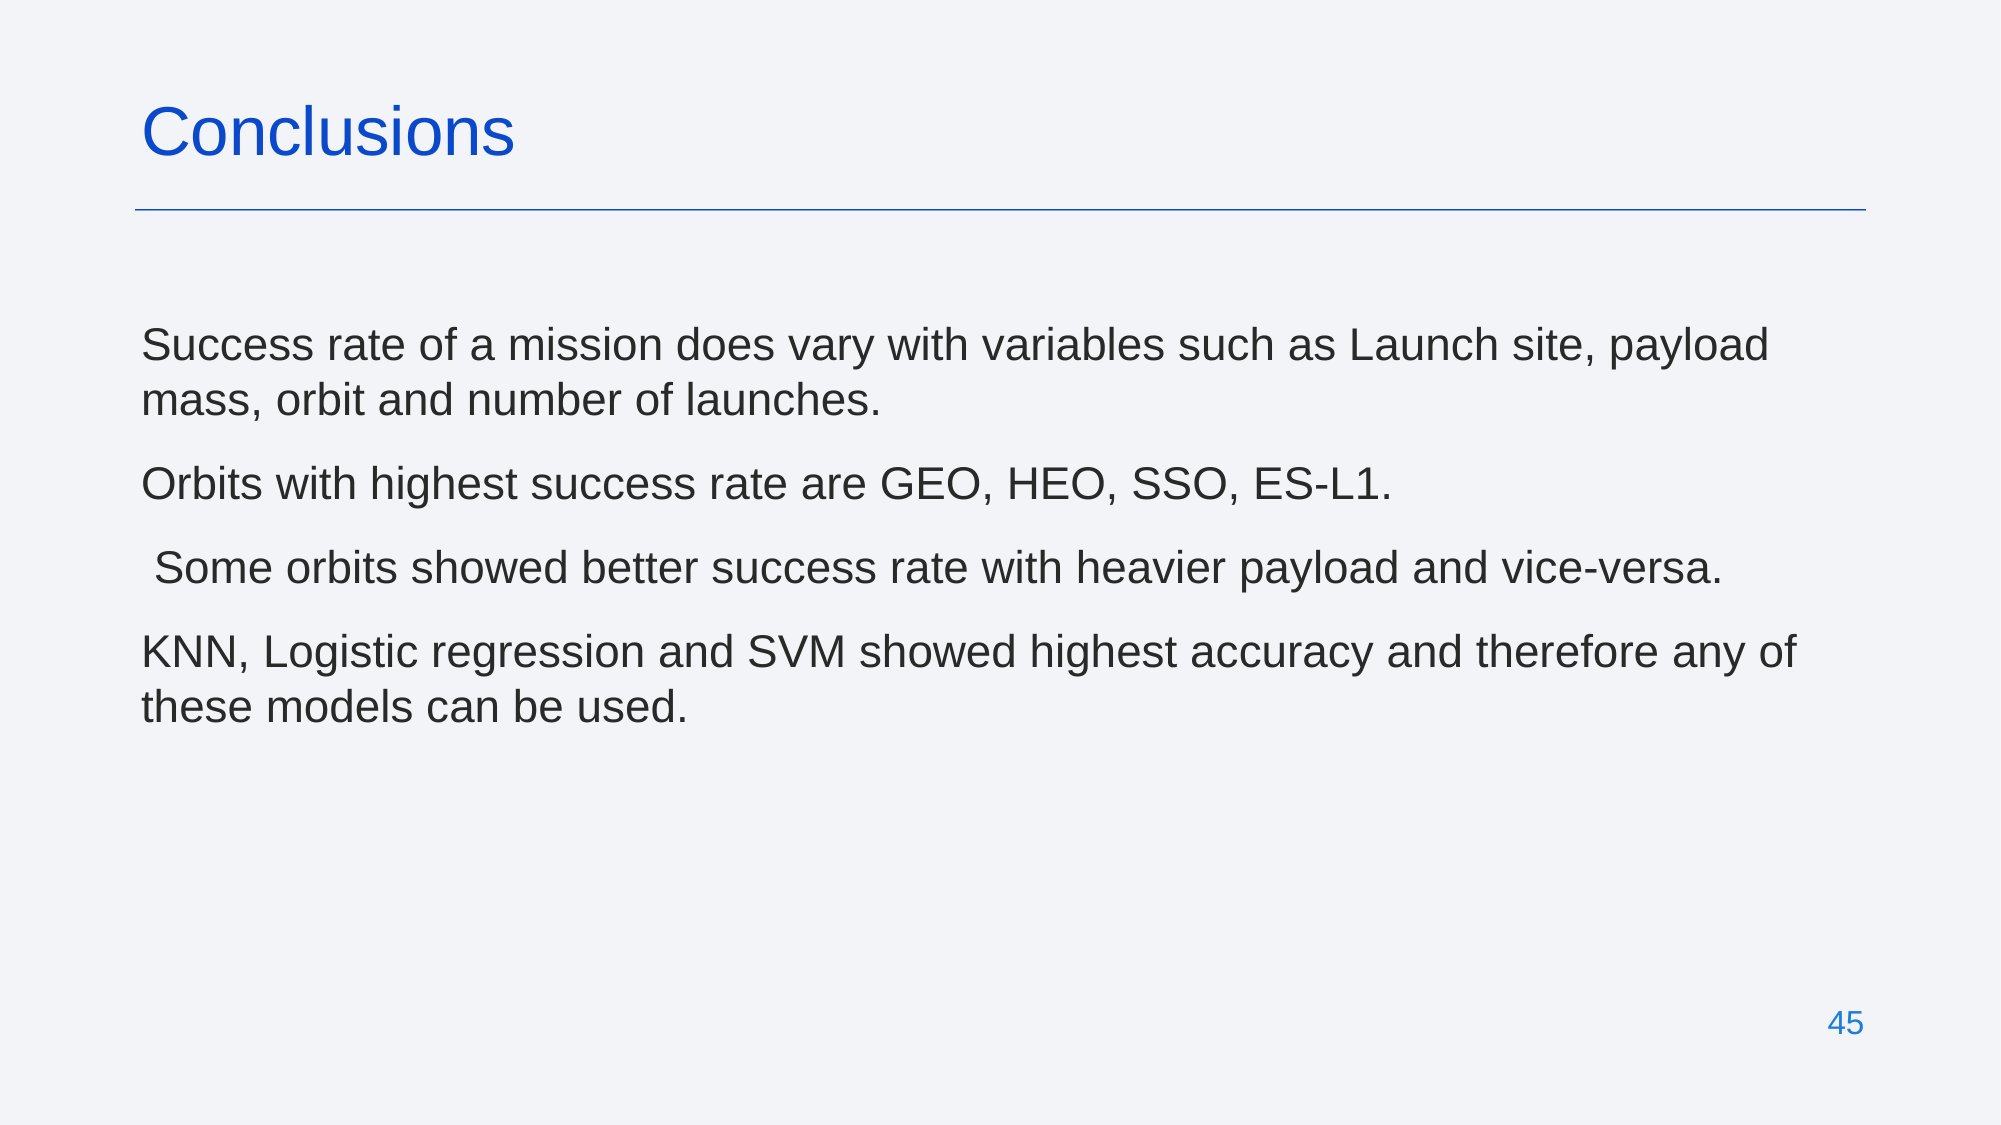

Conclusions
Success rate of a mission does vary with variables such as Launch site, payload mass, orbit and number of launches.
Orbits with highest success rate are GEO, HEO, SSO, ES-L1.
 Some orbits showed better success rate with heavier payload and vice-versa.
KNN, Logistic regression and SVM showed highest accuracy and therefore any of these models can be used.
45